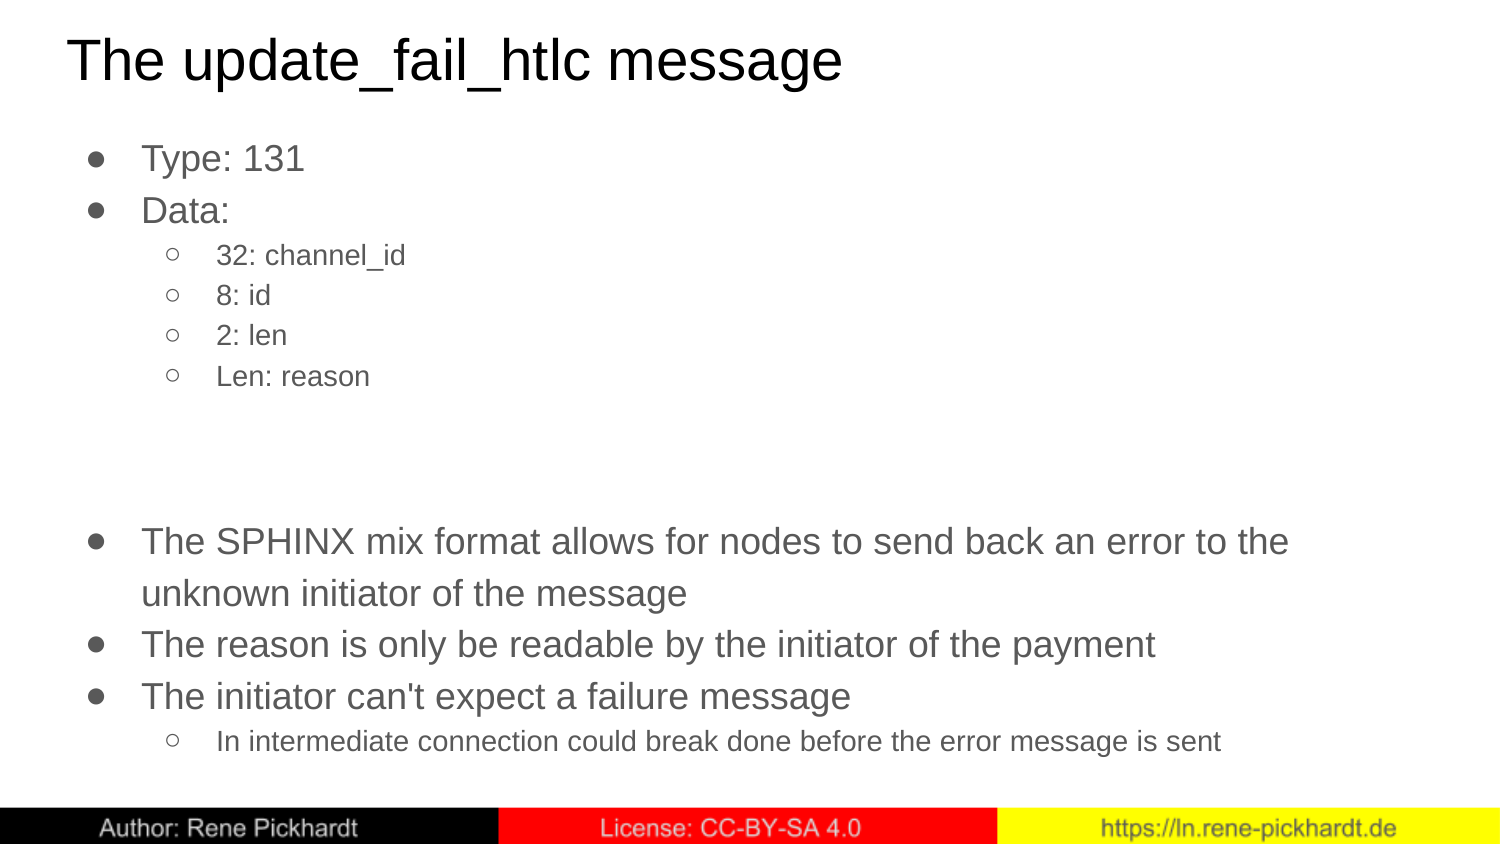

# The update_fail_htlc message
Type: 131
Data:
32: channel_id
8: id
2: len
Len: reason

The SPHINX mix format allows for nodes to send back an error to the unknown initiator of the message
The reason is only be readable by the initiator of the payment
The initiator can't expect a failure message
In intermediate connection could break done before the error message is sent